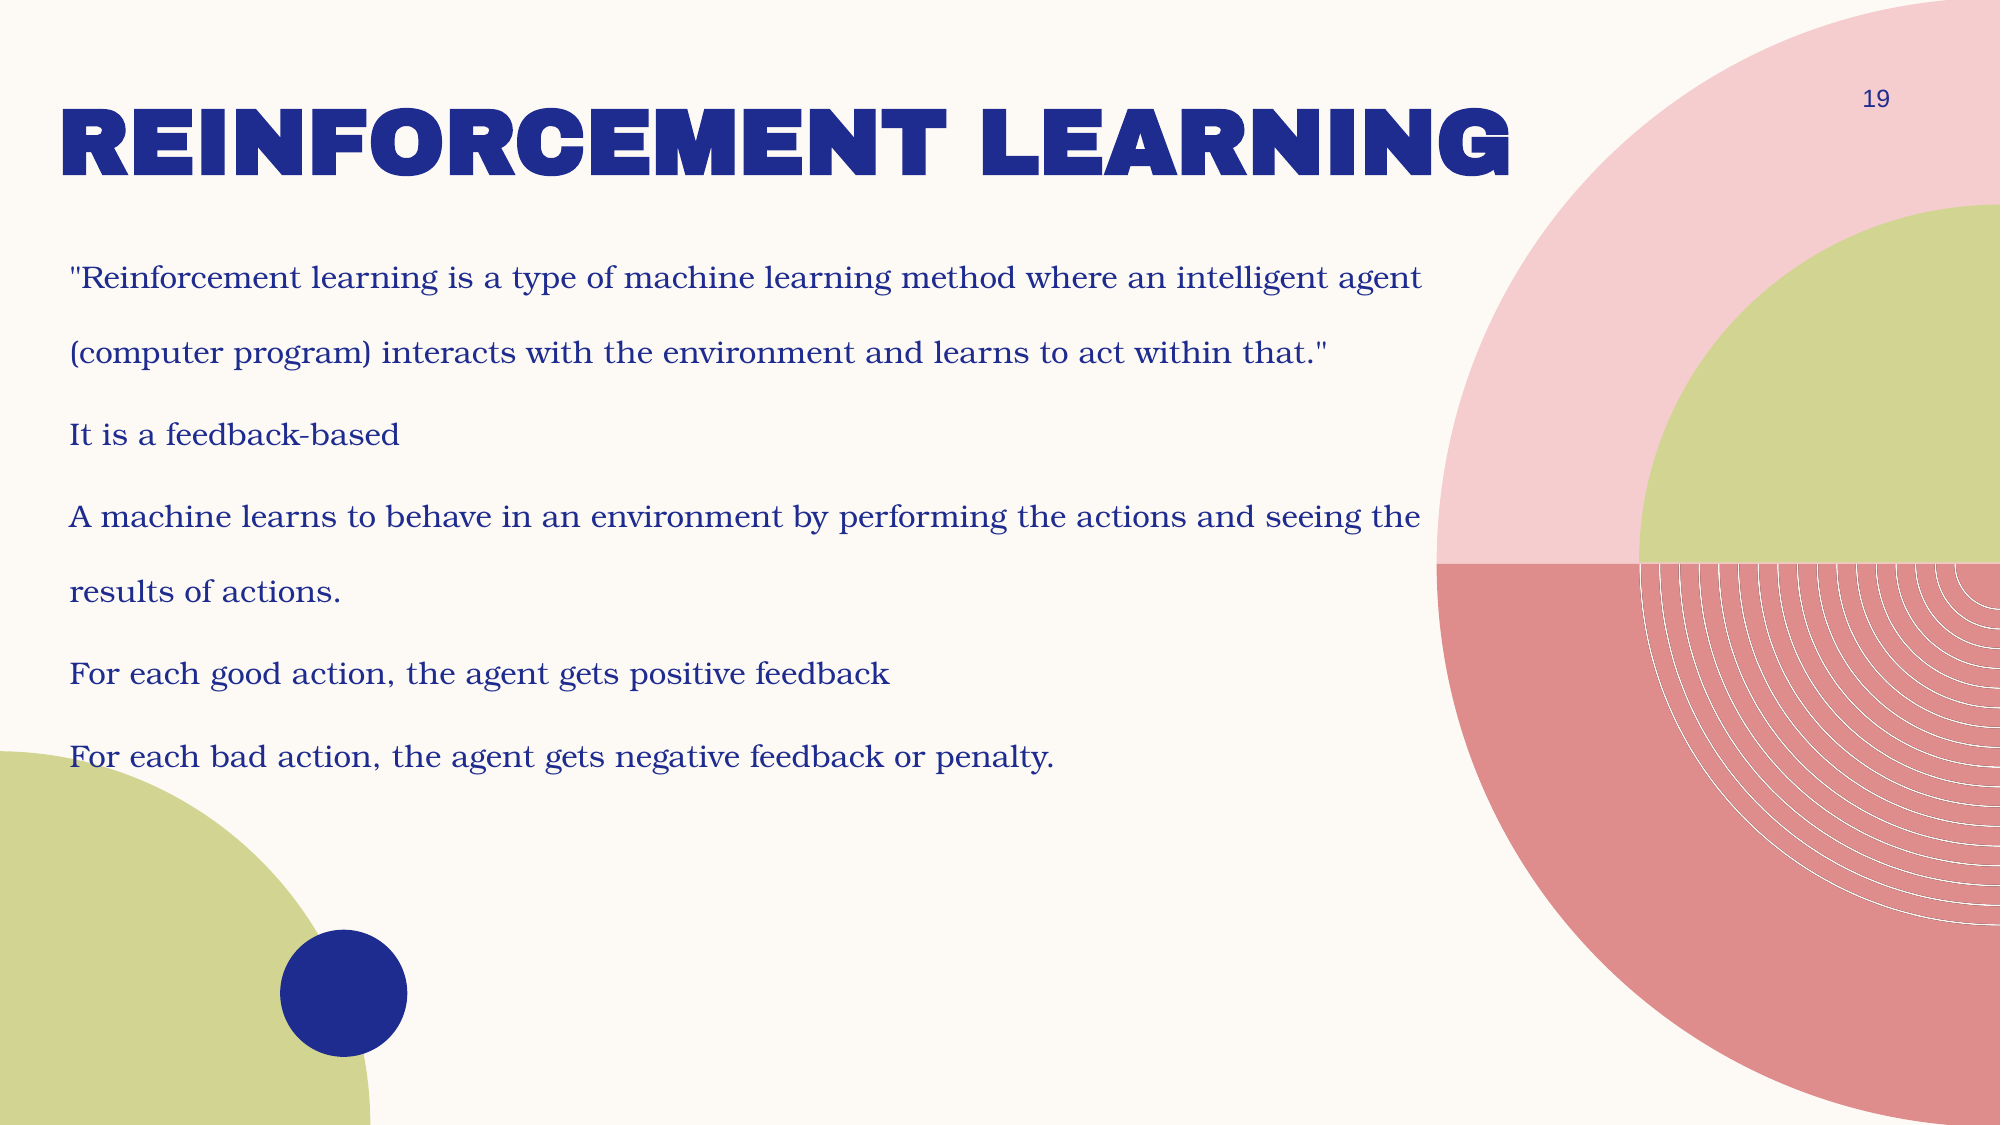

# Reinforcement learning
19
"Reinforcement learning is a type of machine learning method where an intelligent agent (computer program) interacts with the environment and learns to act within that."
It is a feedback-based
A machine learns to behave in an environment by performing the actions and seeing the results of actions.
For each good action, the agent gets positive feedback
For each bad action, the agent gets negative feedback or penalty.